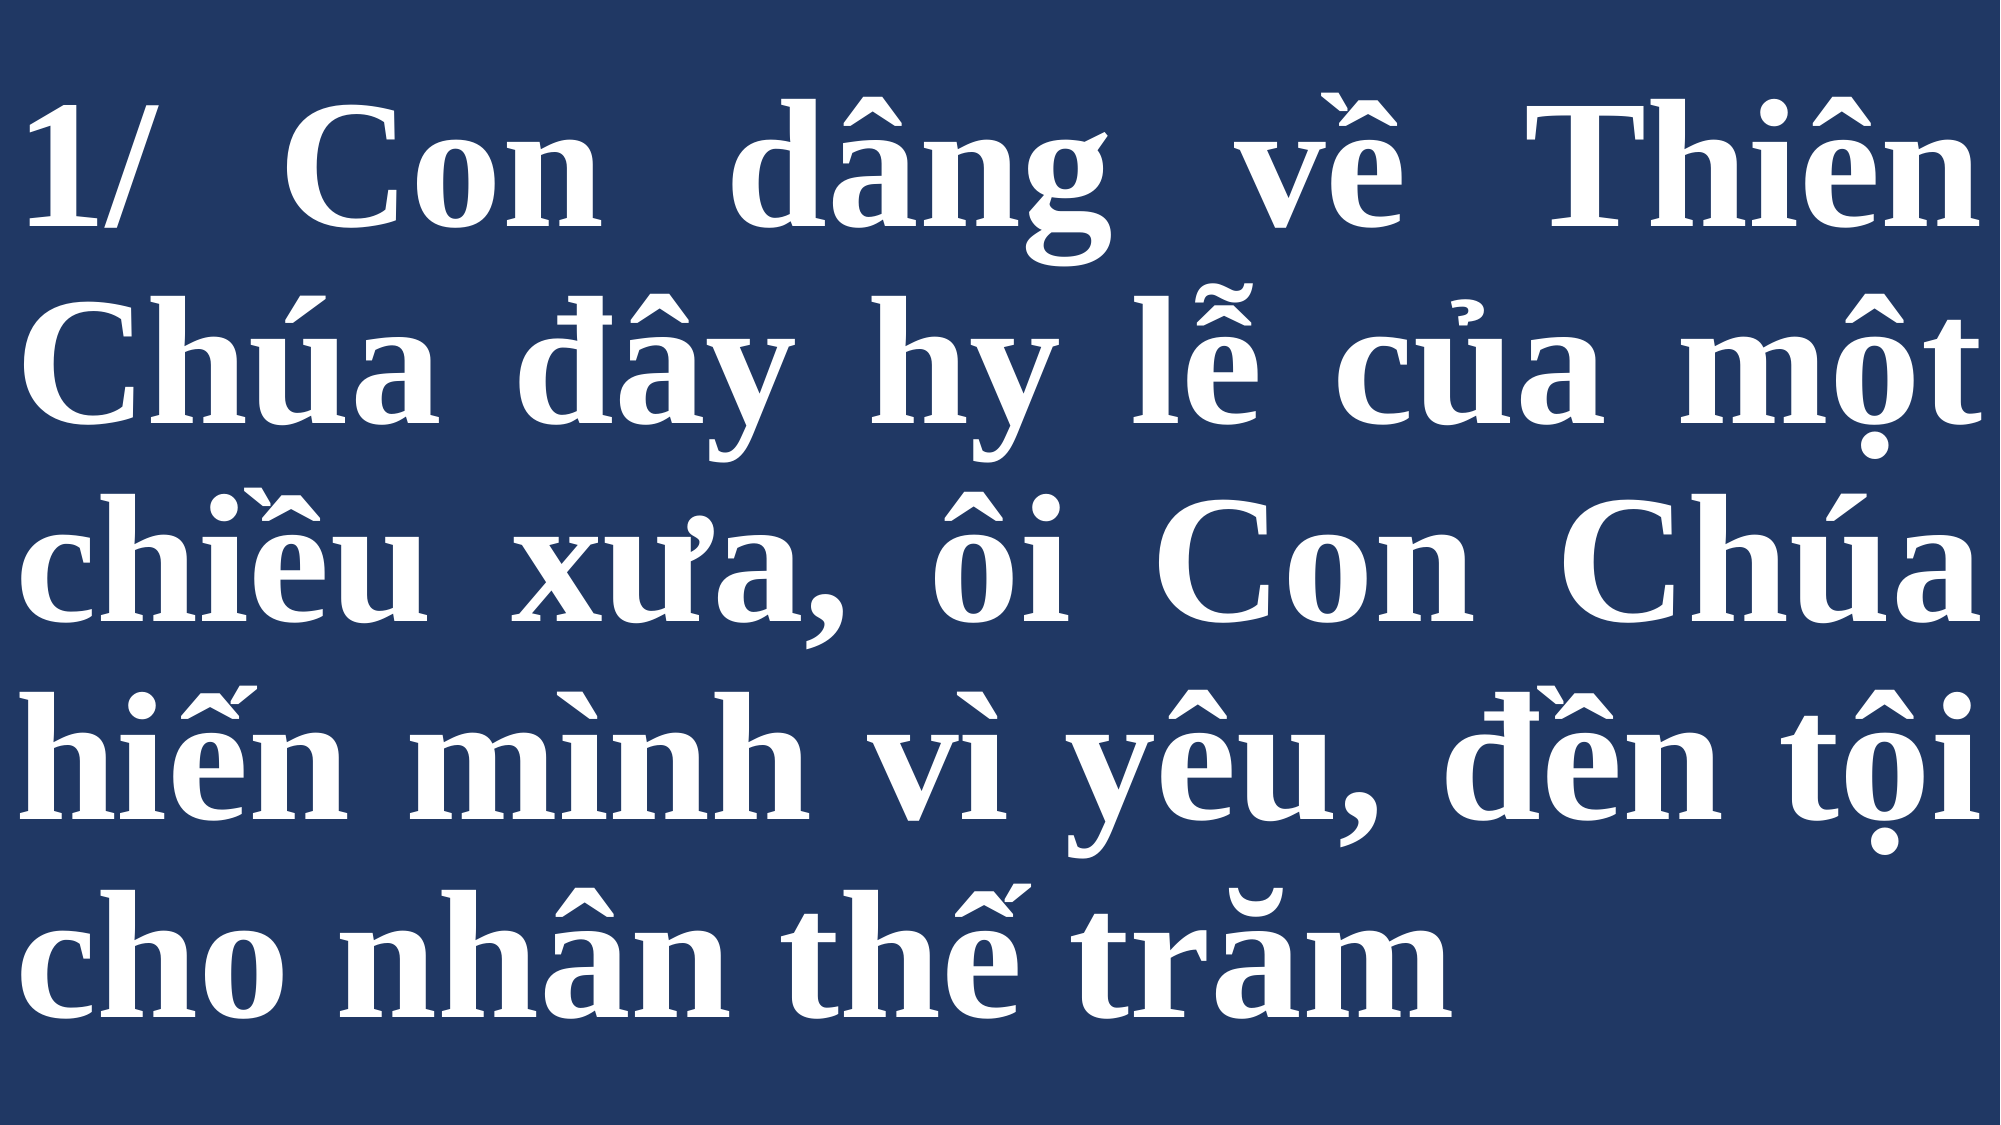

# 1/ Con dâng về Thiên Chúa đây hy lễ của một chiều xưa, ôi Con Chúa hiến mình vì yêu, đền tội cho nhân thế trăm